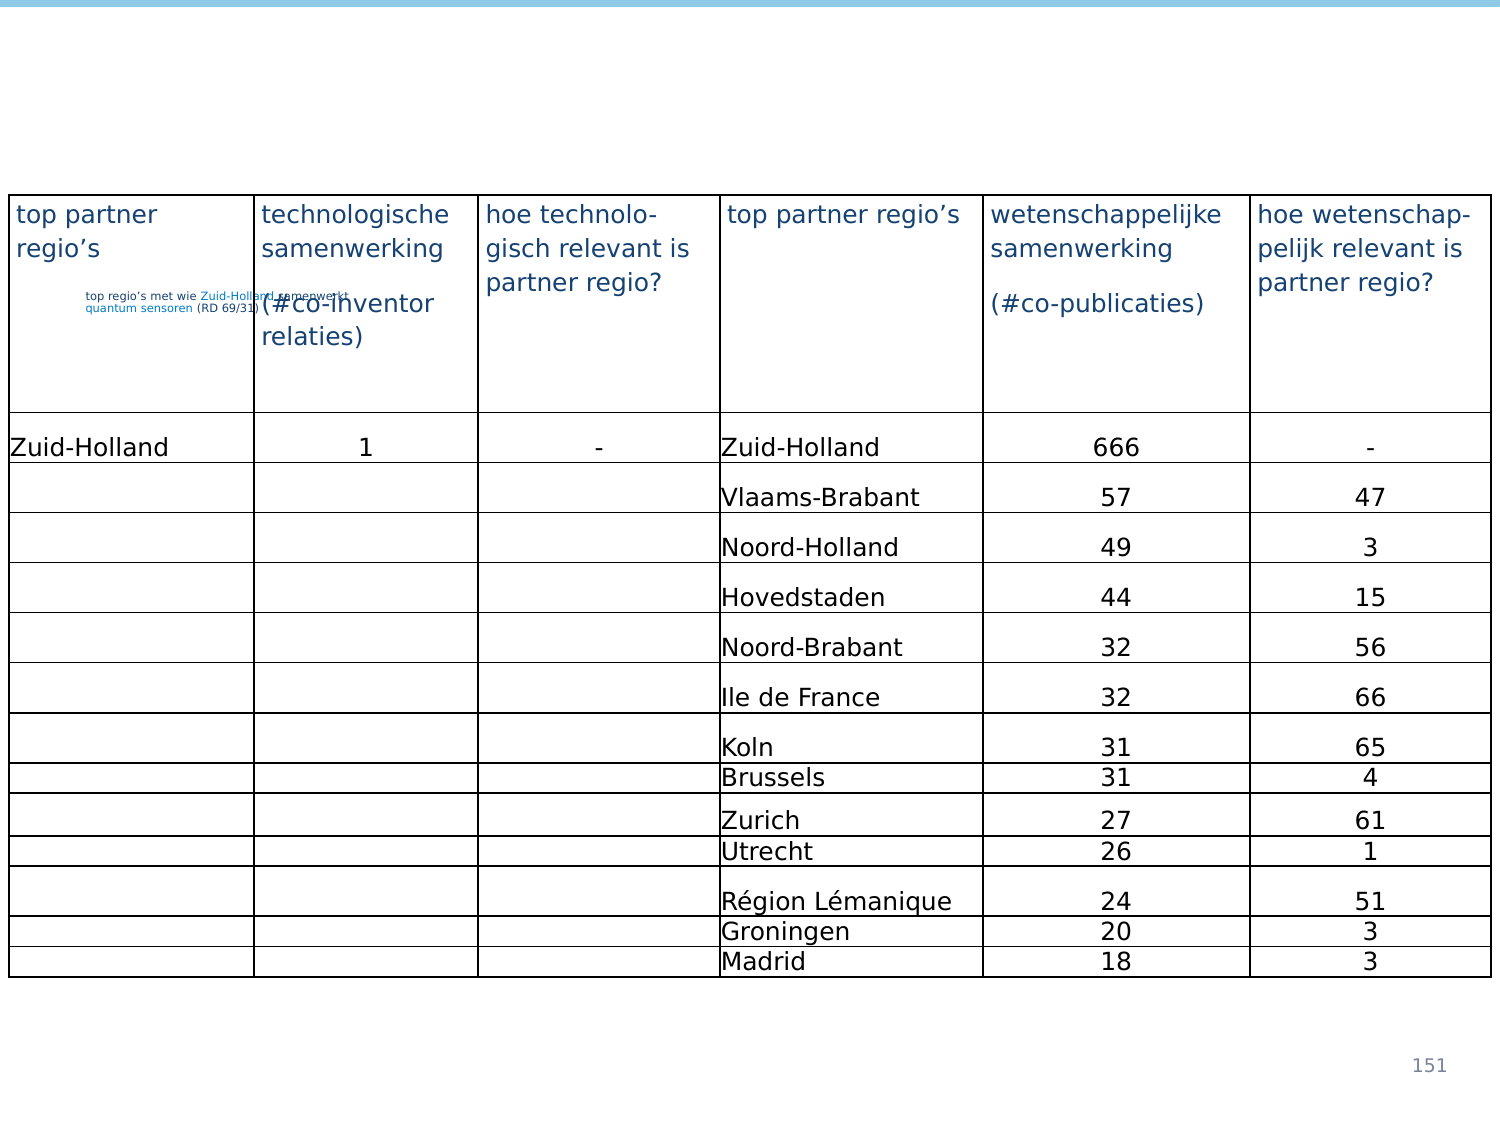

| top partner regio’s | technologische samenwerking (#co-inventor relaties) | hoe technolo-gisch relevant is partner regio? | top partner regio’s | wetenschappelijke samenwerking (#co-publicaties) | hoe wetenschap-pelijk relevant is partner regio? |
| --- | --- | --- | --- | --- | --- |
| Zuid-Holland | 1 | - | Zuid-Holland | 666 | - |
|  |  |  | Vlaams-Brabant | 57 | 47 |
|  |  |  | Noord-Holland | 49 | 3 |
|  |  |  | Hovedstaden | 44 | 15 |
|  |  |  | Noord-Brabant | 32 | 56 |
|  |  |  | Ile de France | 32 | 66 |
|  |  |  | Koln | 31 | 65 |
|  |  |  | Brussels | 31 | 4 |
|  |  |  | Zurich | 27 | 61 |
|  |  |  | Utrecht | 26 | 1 |
|  |  |  | Région Lémanique | 24 | 51 |
|  |  |  | Groningen | 20 | 3 |
|  |  |  | Madrid | 18 | 3 |
# top regio’s met wie Zuid-Holland samenwerkt quantum sensoren (RD 69/31)

151